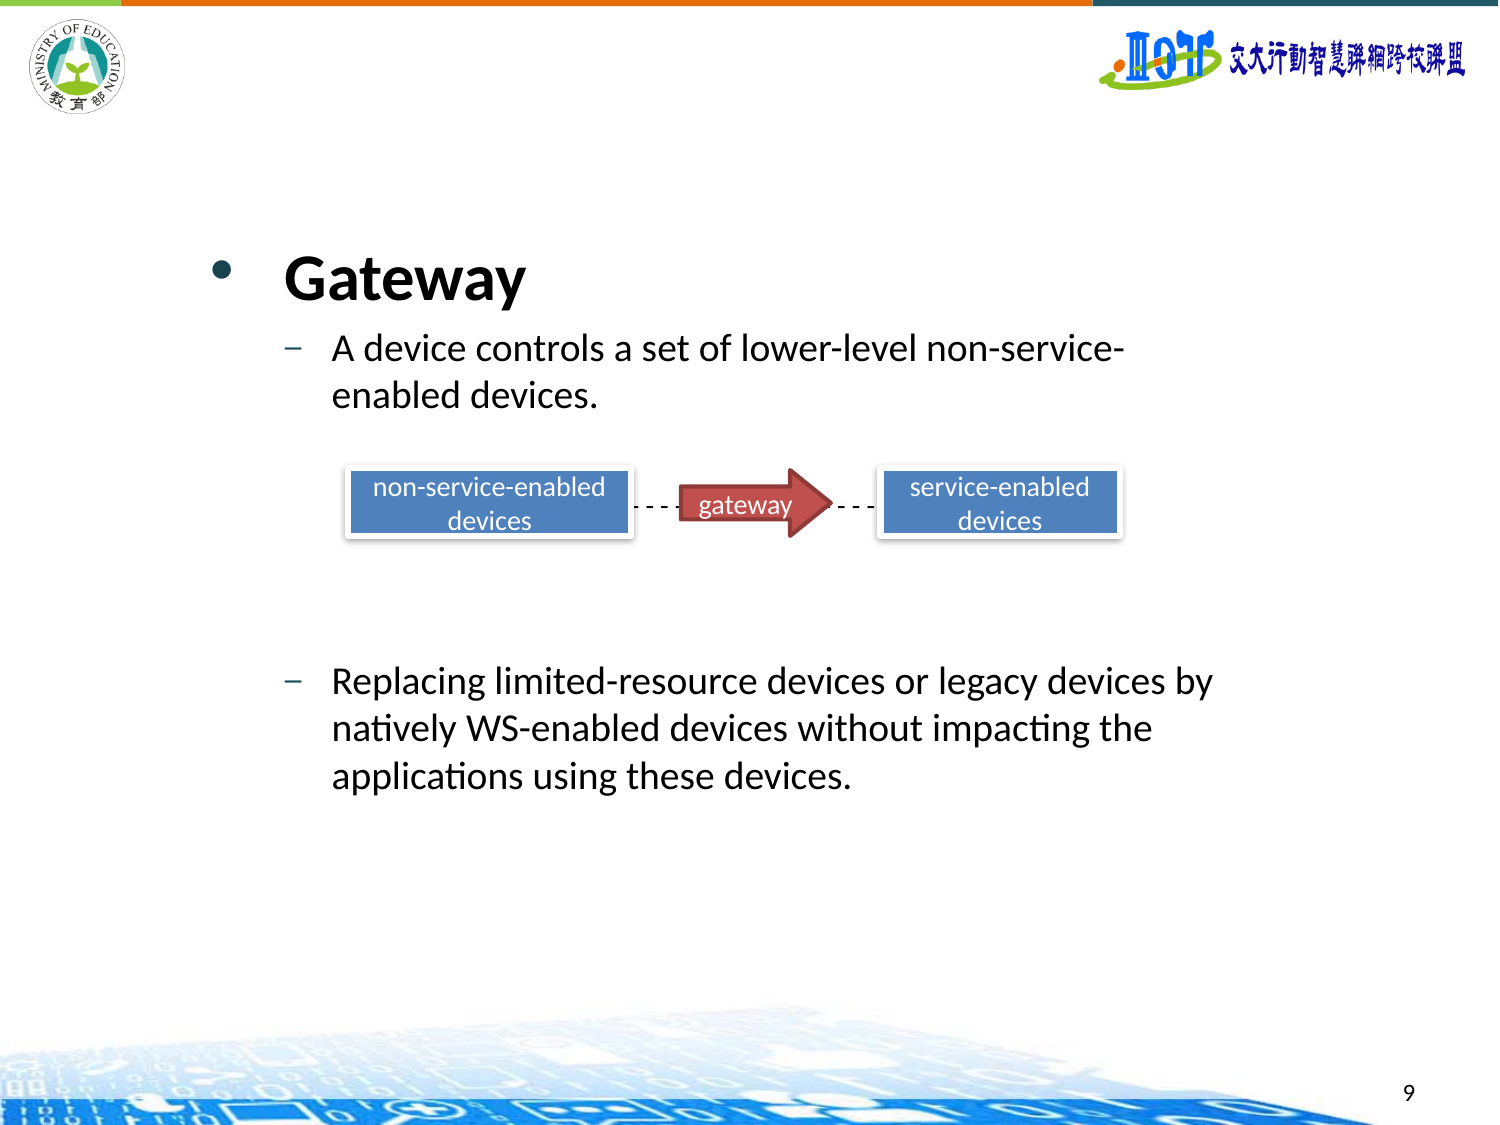

Gateway
A device controls a set of lower-level non-service-enabled devices.

Replacing limited-resource devices or legacy devices by natively WS-enabled devices without impacting the applications using these devices.
non-service-enabled devices
service-enabled devices
gateway
- - - - - - - - - - - - - - - - - -
9